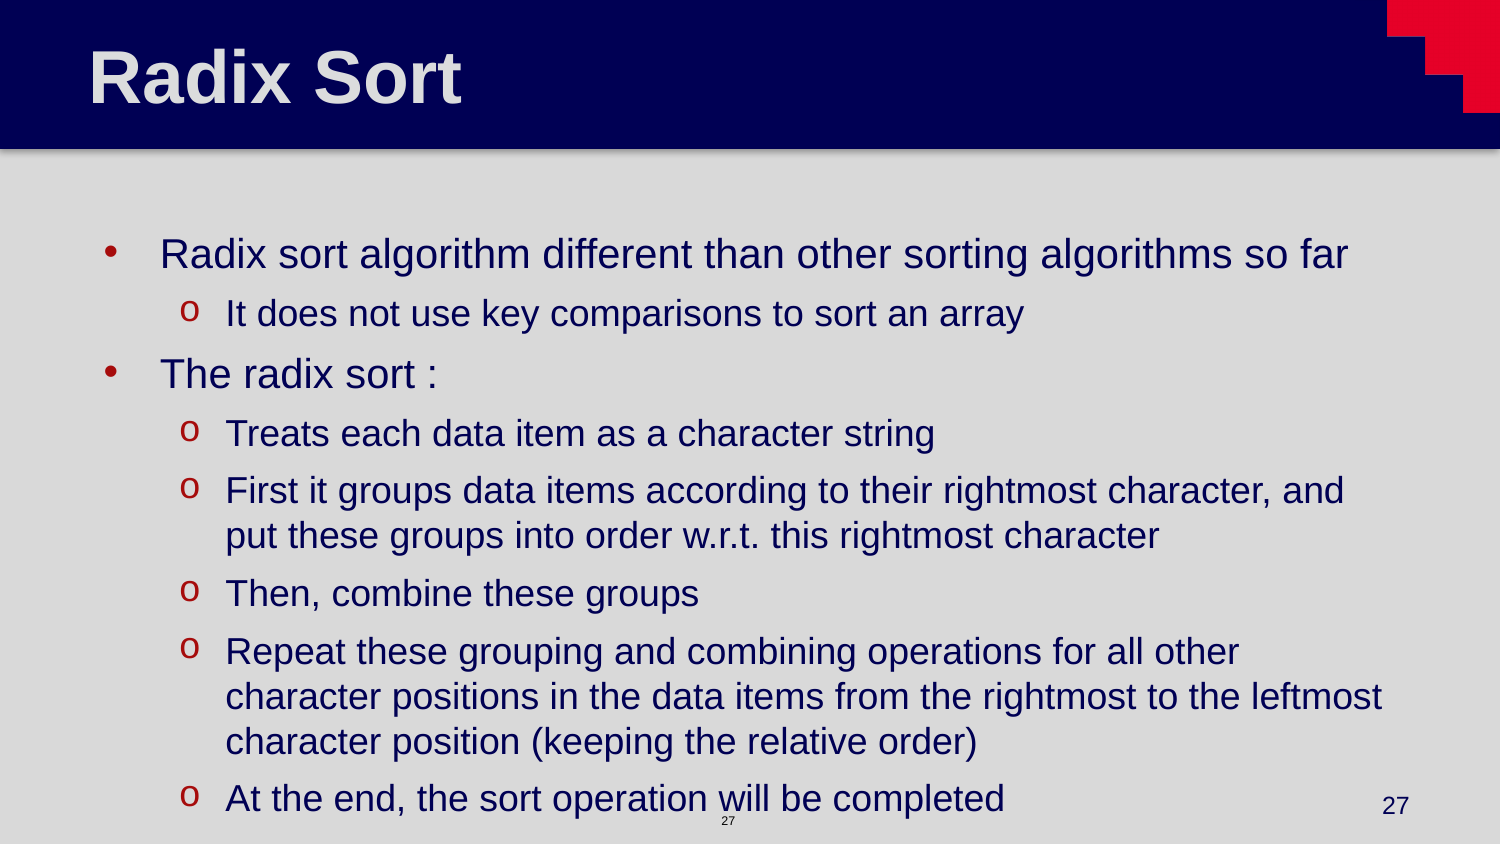

# Radix Sort
Radix sort algorithm different than other sorting algorithms so far
It does not use key comparisons to sort an array
The radix sort :
Treats each data item as a character string
First it groups data items according to their rightmost character, and put these groups into order w.r.t. this rightmost character
Then, combine these groups
Repeat these grouping and combining operations for all other character positions in the data items from the rightmost to the leftmost character position (keeping the relative order)
At the end, the sort operation will be completed
27